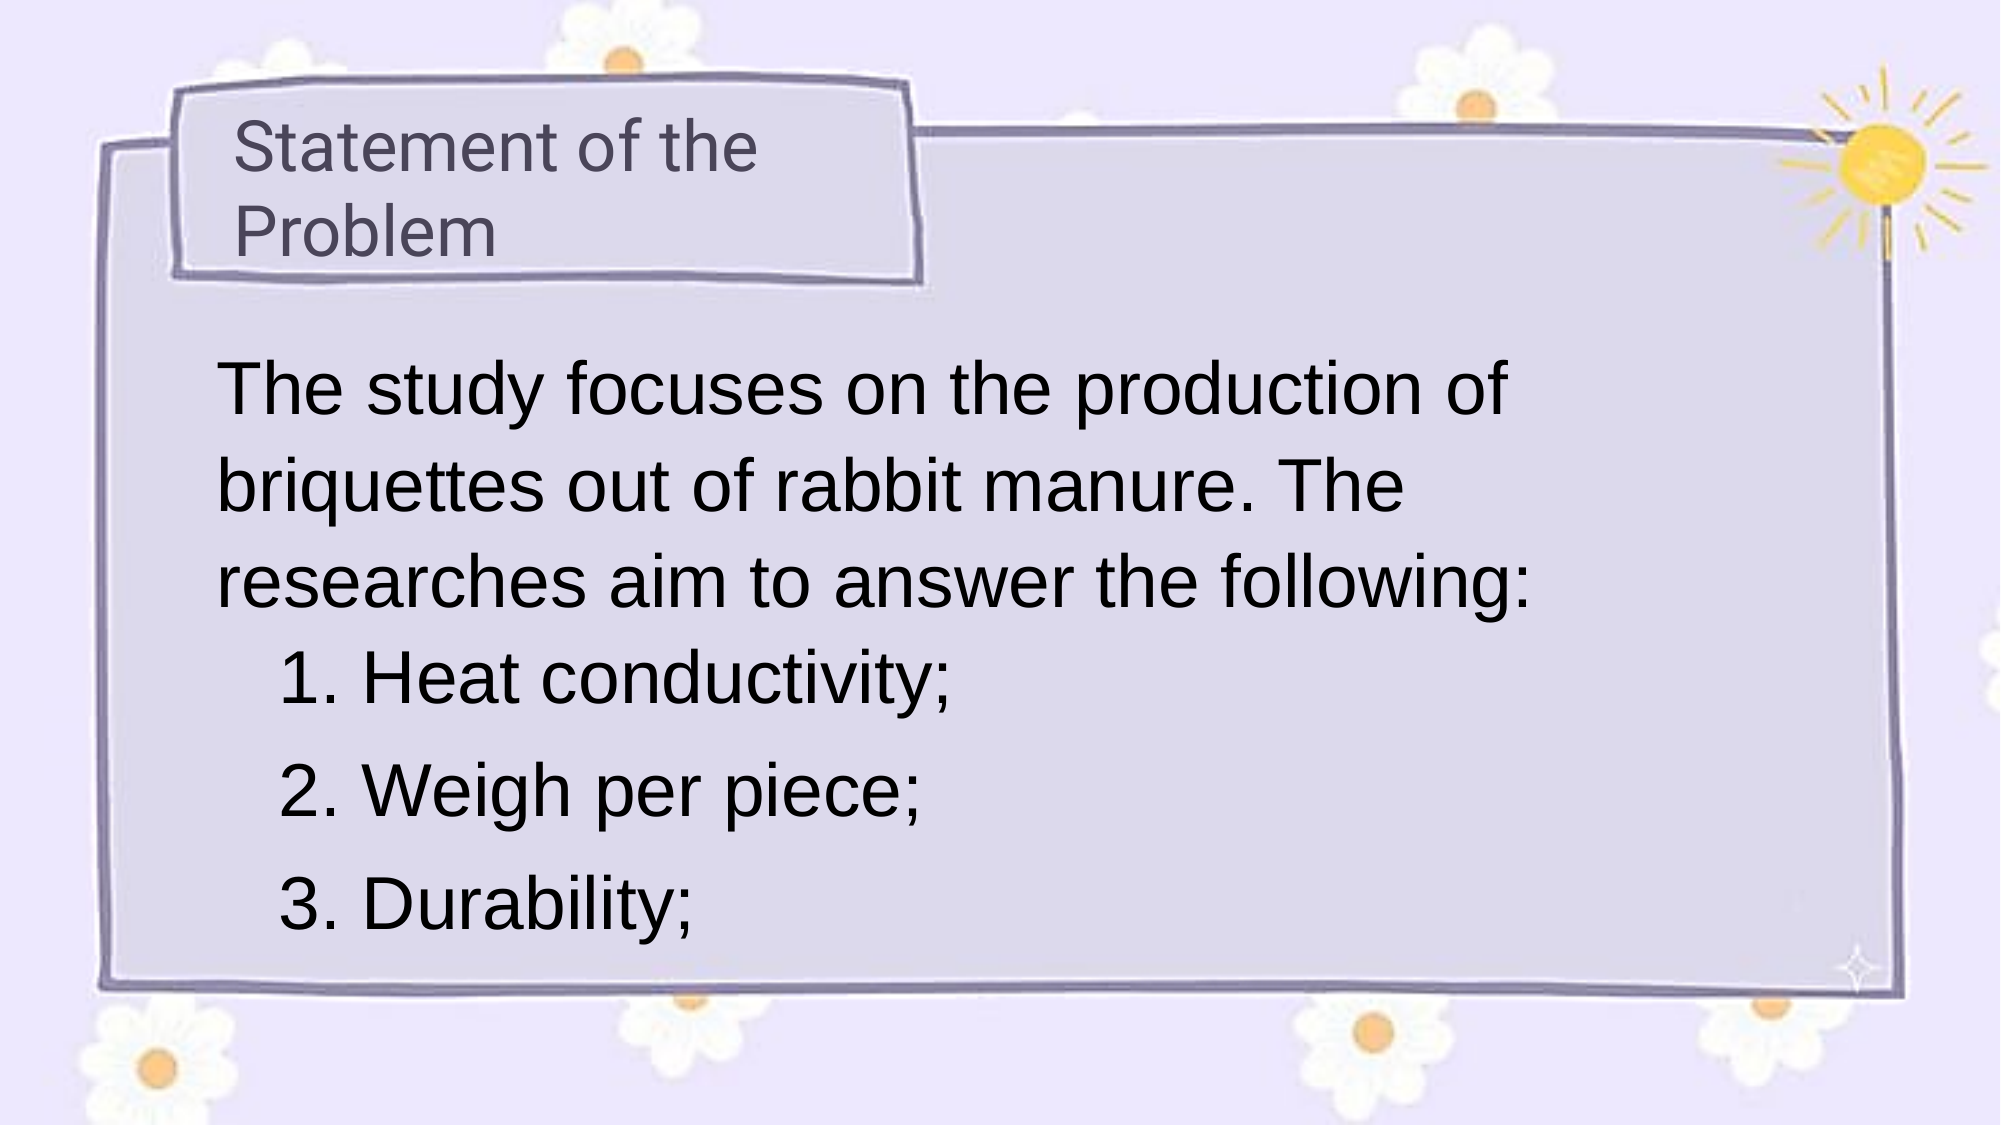

Statement of the Problem
The study focuses on the production of briquettes out of rabbit manure. The researches aim to answer the following:
   1. Heat conductivity;
   2. Weigh per piece;
   3. Durability;